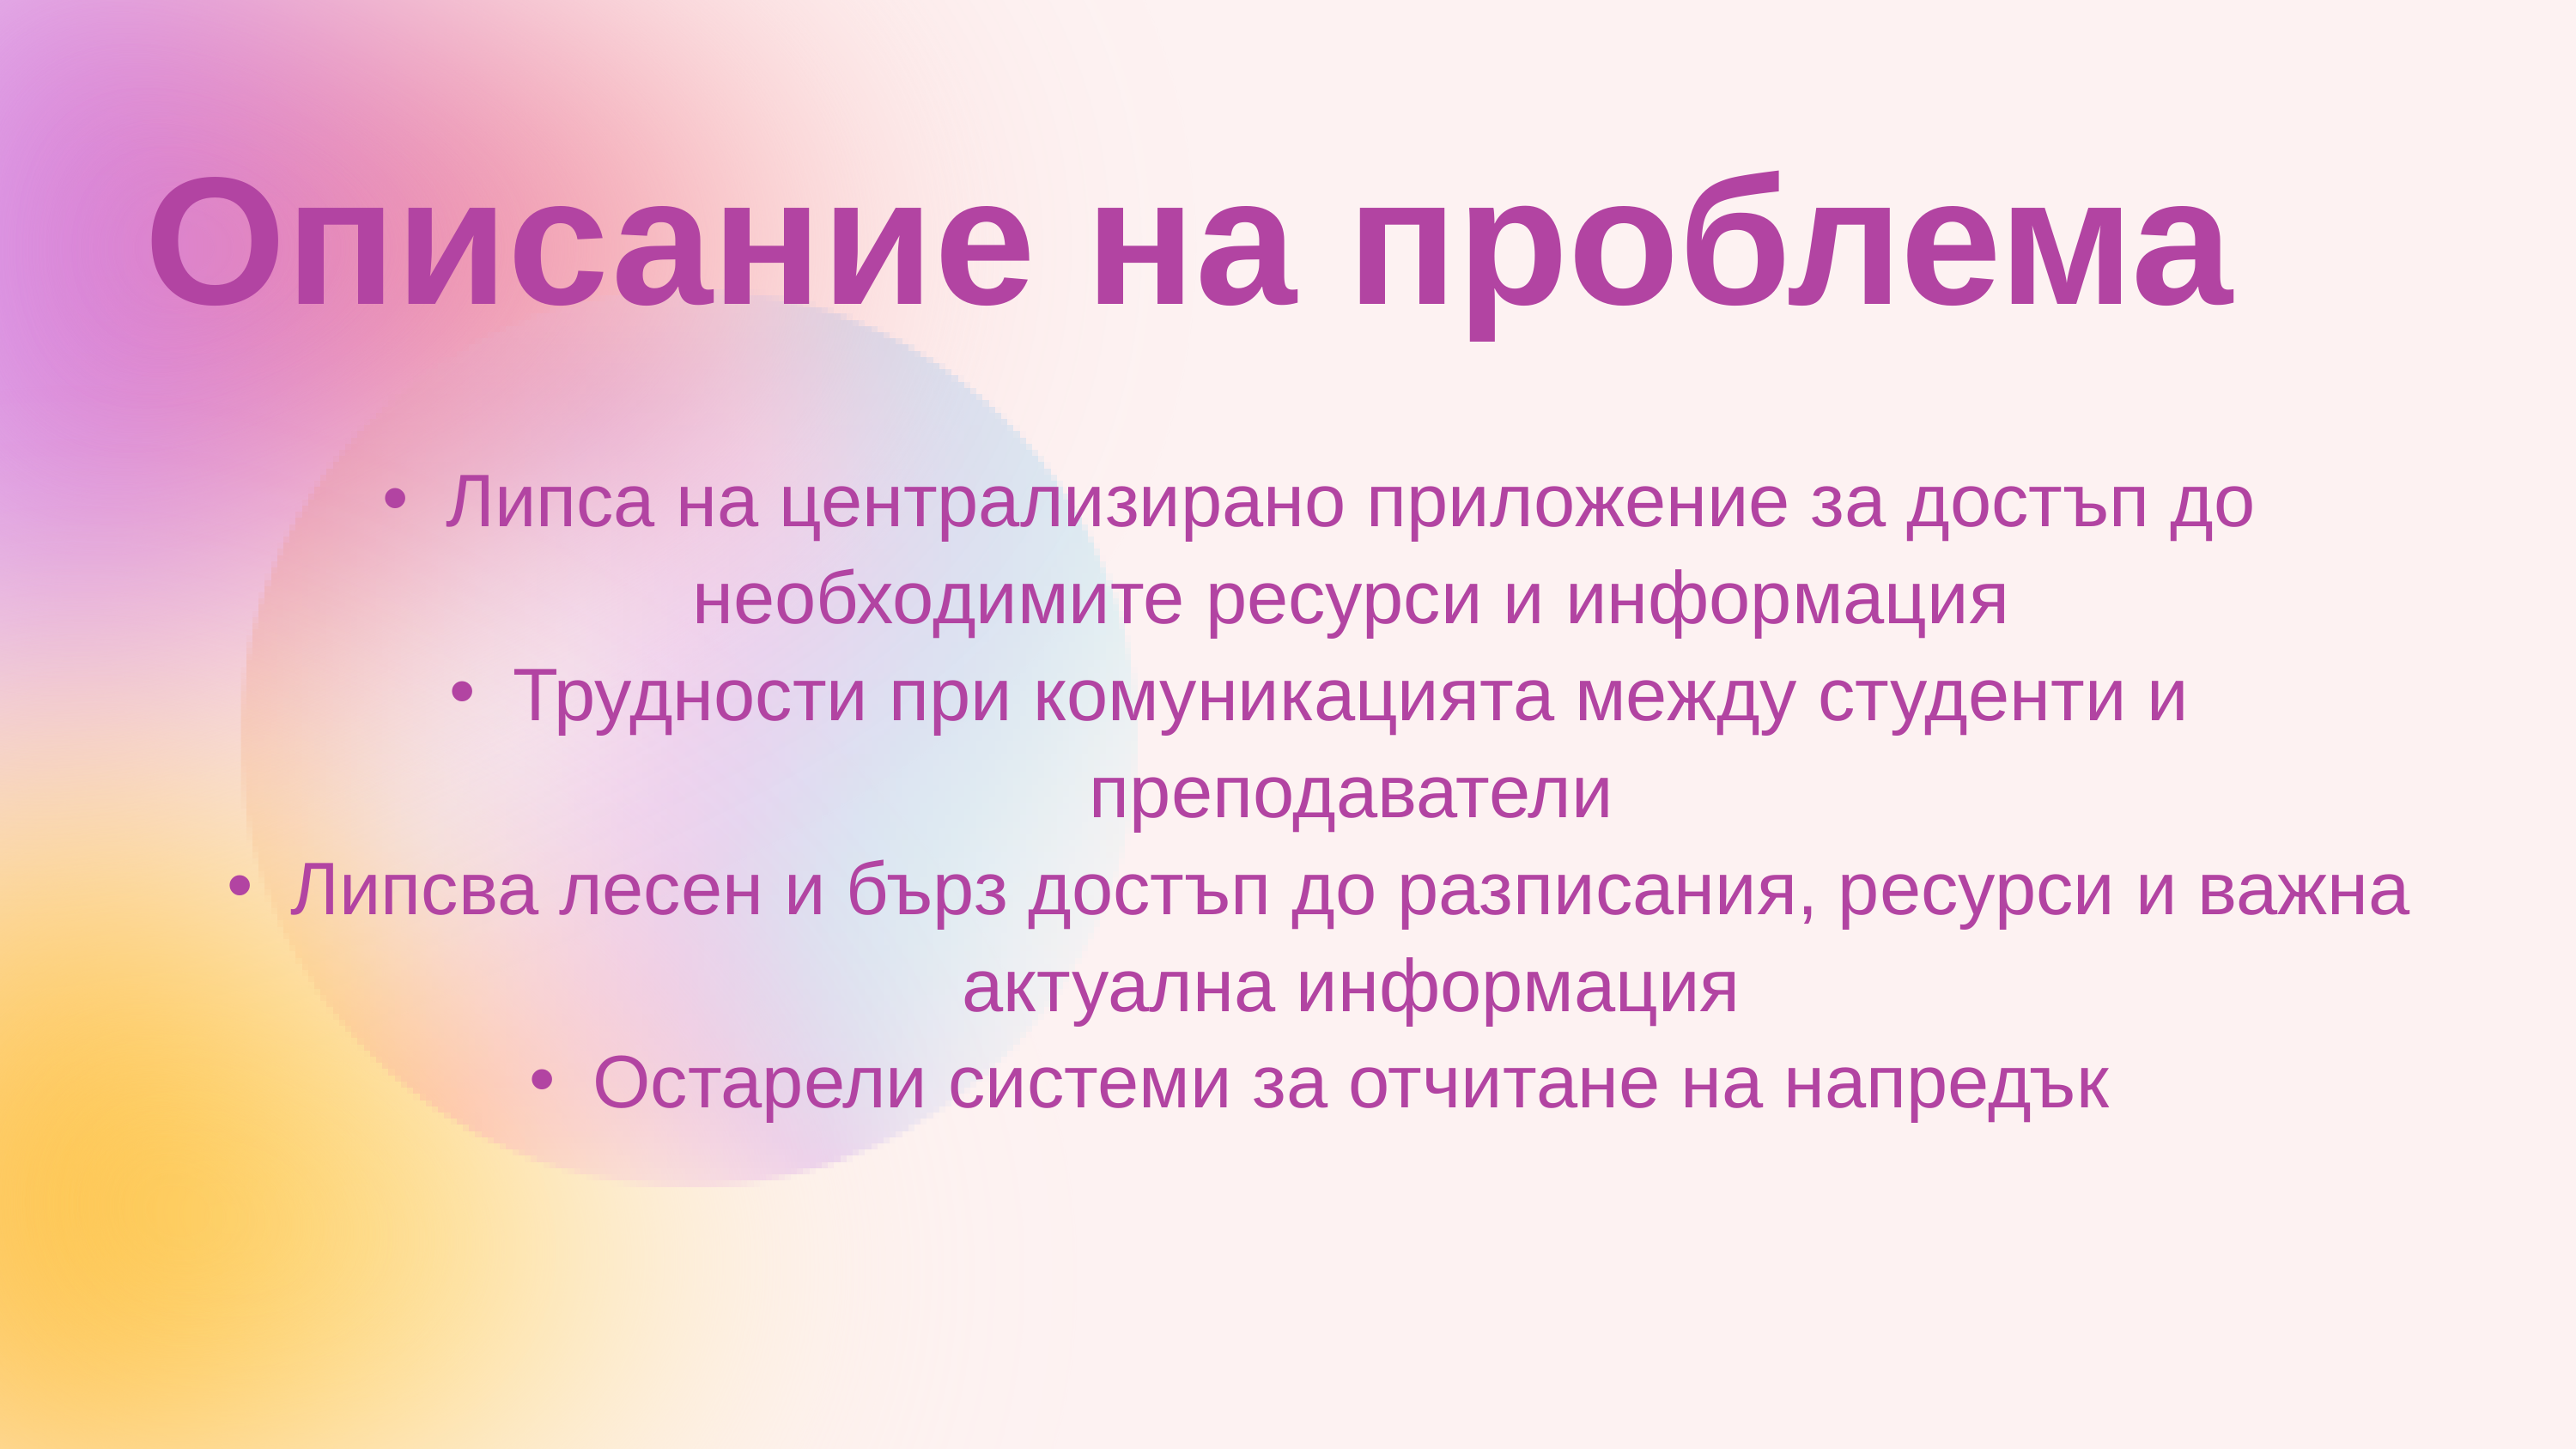

Описание на проблема

Липса на централизирано приложение за достъп до необходимите ресурси и информация
Трудности при комуникацията между студенти и преподаватели
Липсва лесен и бърз достъп до разписания, ресурси и важна актуална информация
Остарели системи за отчитане на напредък